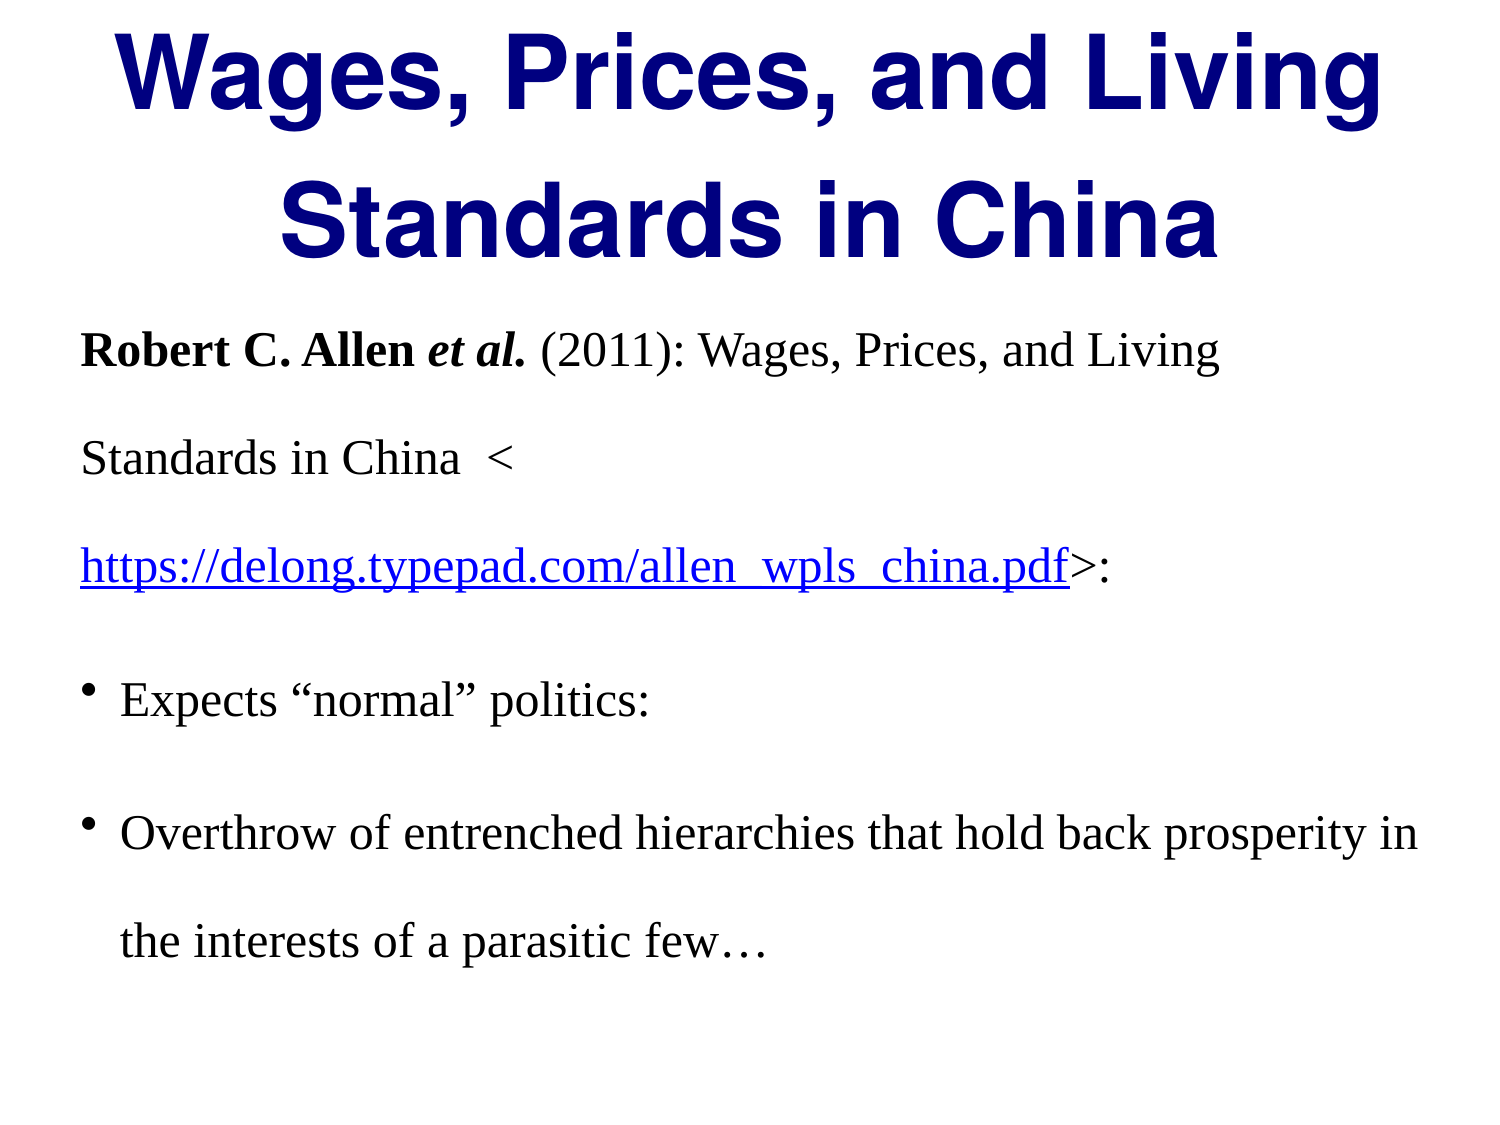

Wages, Prices, and Living Standards in China
Robert C. Allen et al. (2011): Wages, Prices, and Living Standards in China  <https://delong.typepad.com/allen_wpls_china.pdf>:
Expects “normal” politics:
Overthrow of entrenched hierarchies that hold back prosperity in the interests of a parasitic few…